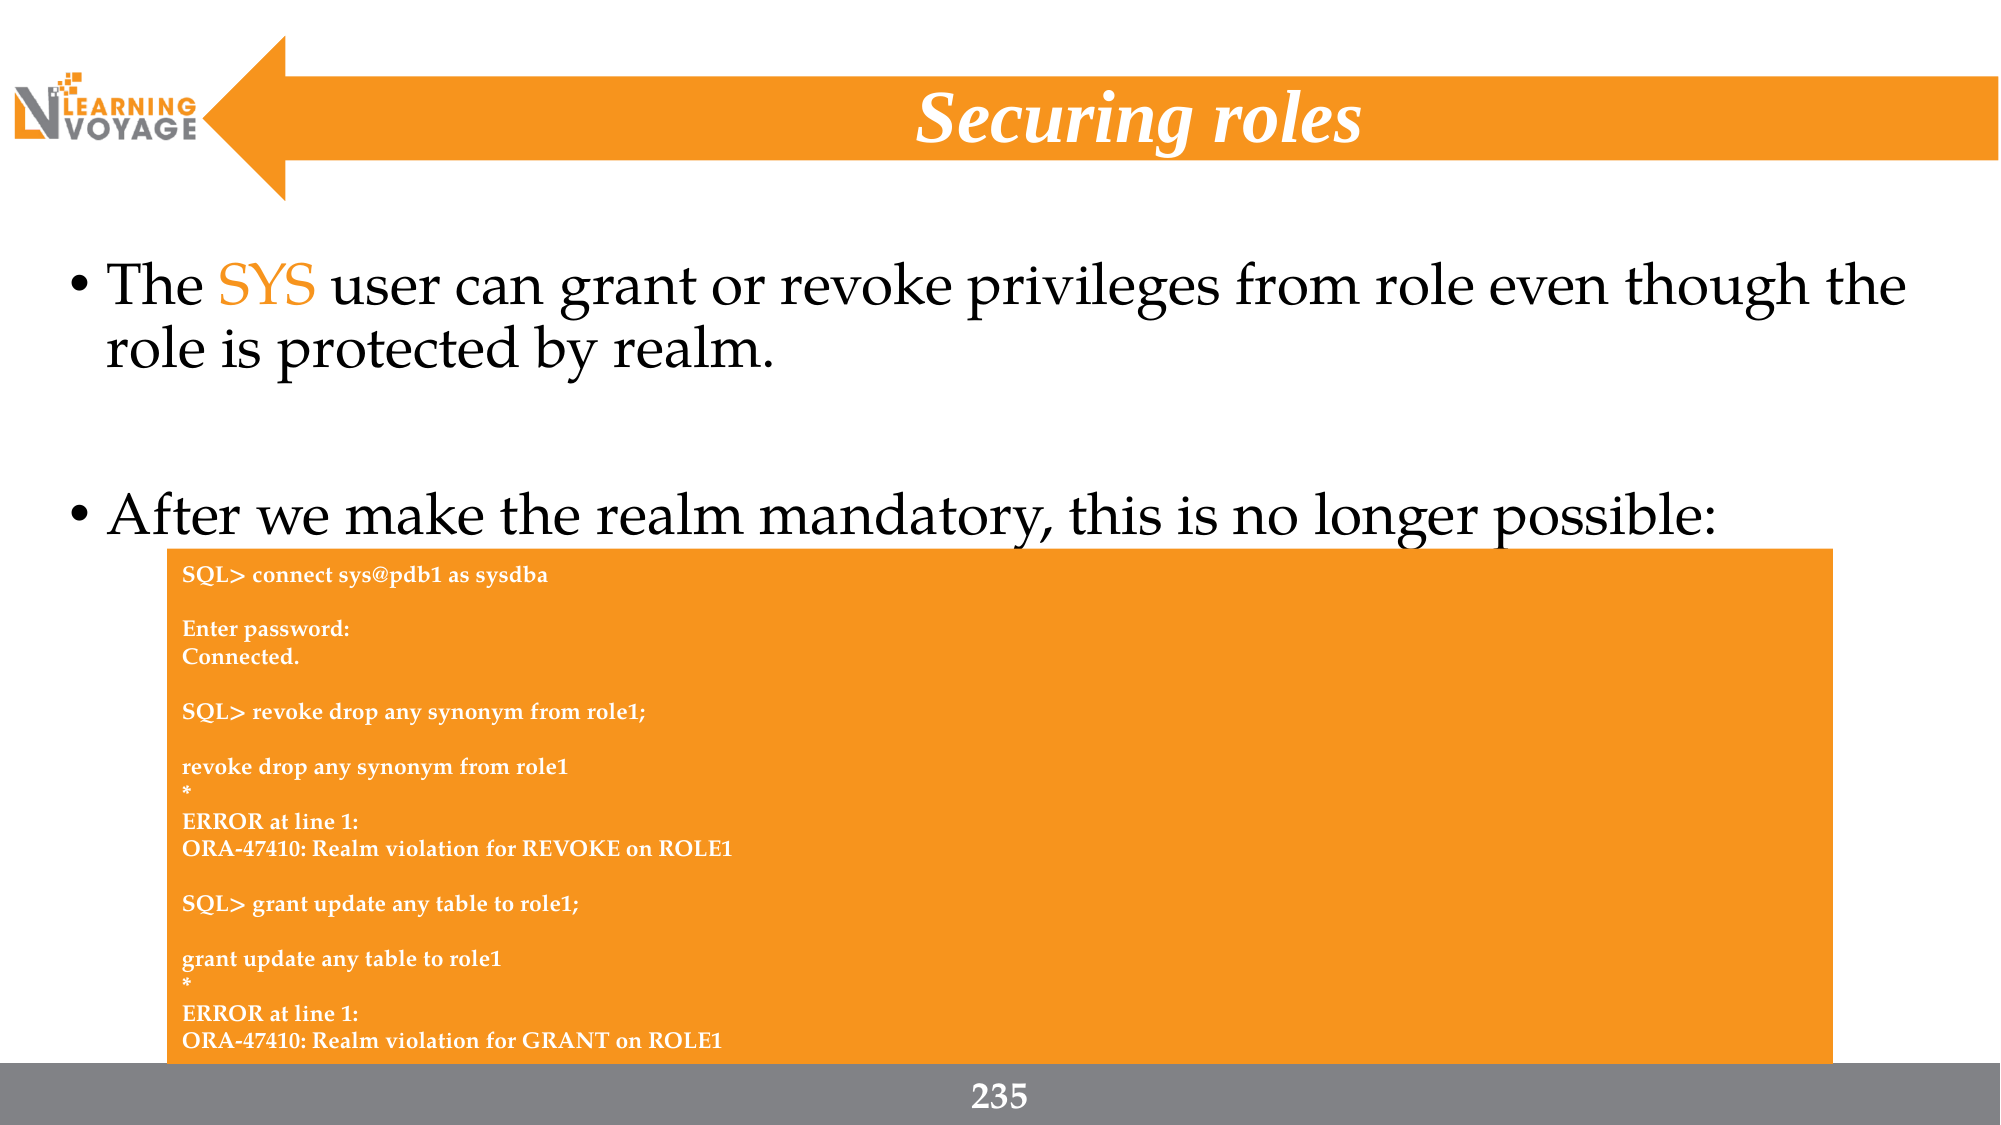

# Securing roles
The SYS user can grant or revoke privileges from role even though the role is protected by realm.

After we make the realm mandatory, this is no longer possible:
SQL> connect sys@pdb1 as sysdba

Enter password:
Connected.

SQL> revoke drop any synonym from role1;

revoke drop any synonym from role1
*
ERROR at line 1:
ORA-47410: Realm violation for REVOKE on ROLE1

SQL> grant update any table to role1;

grant update any table to role1
*
ERROR at line 1:
ORA-47410: Realm violation for GRANT on ROLE1
235